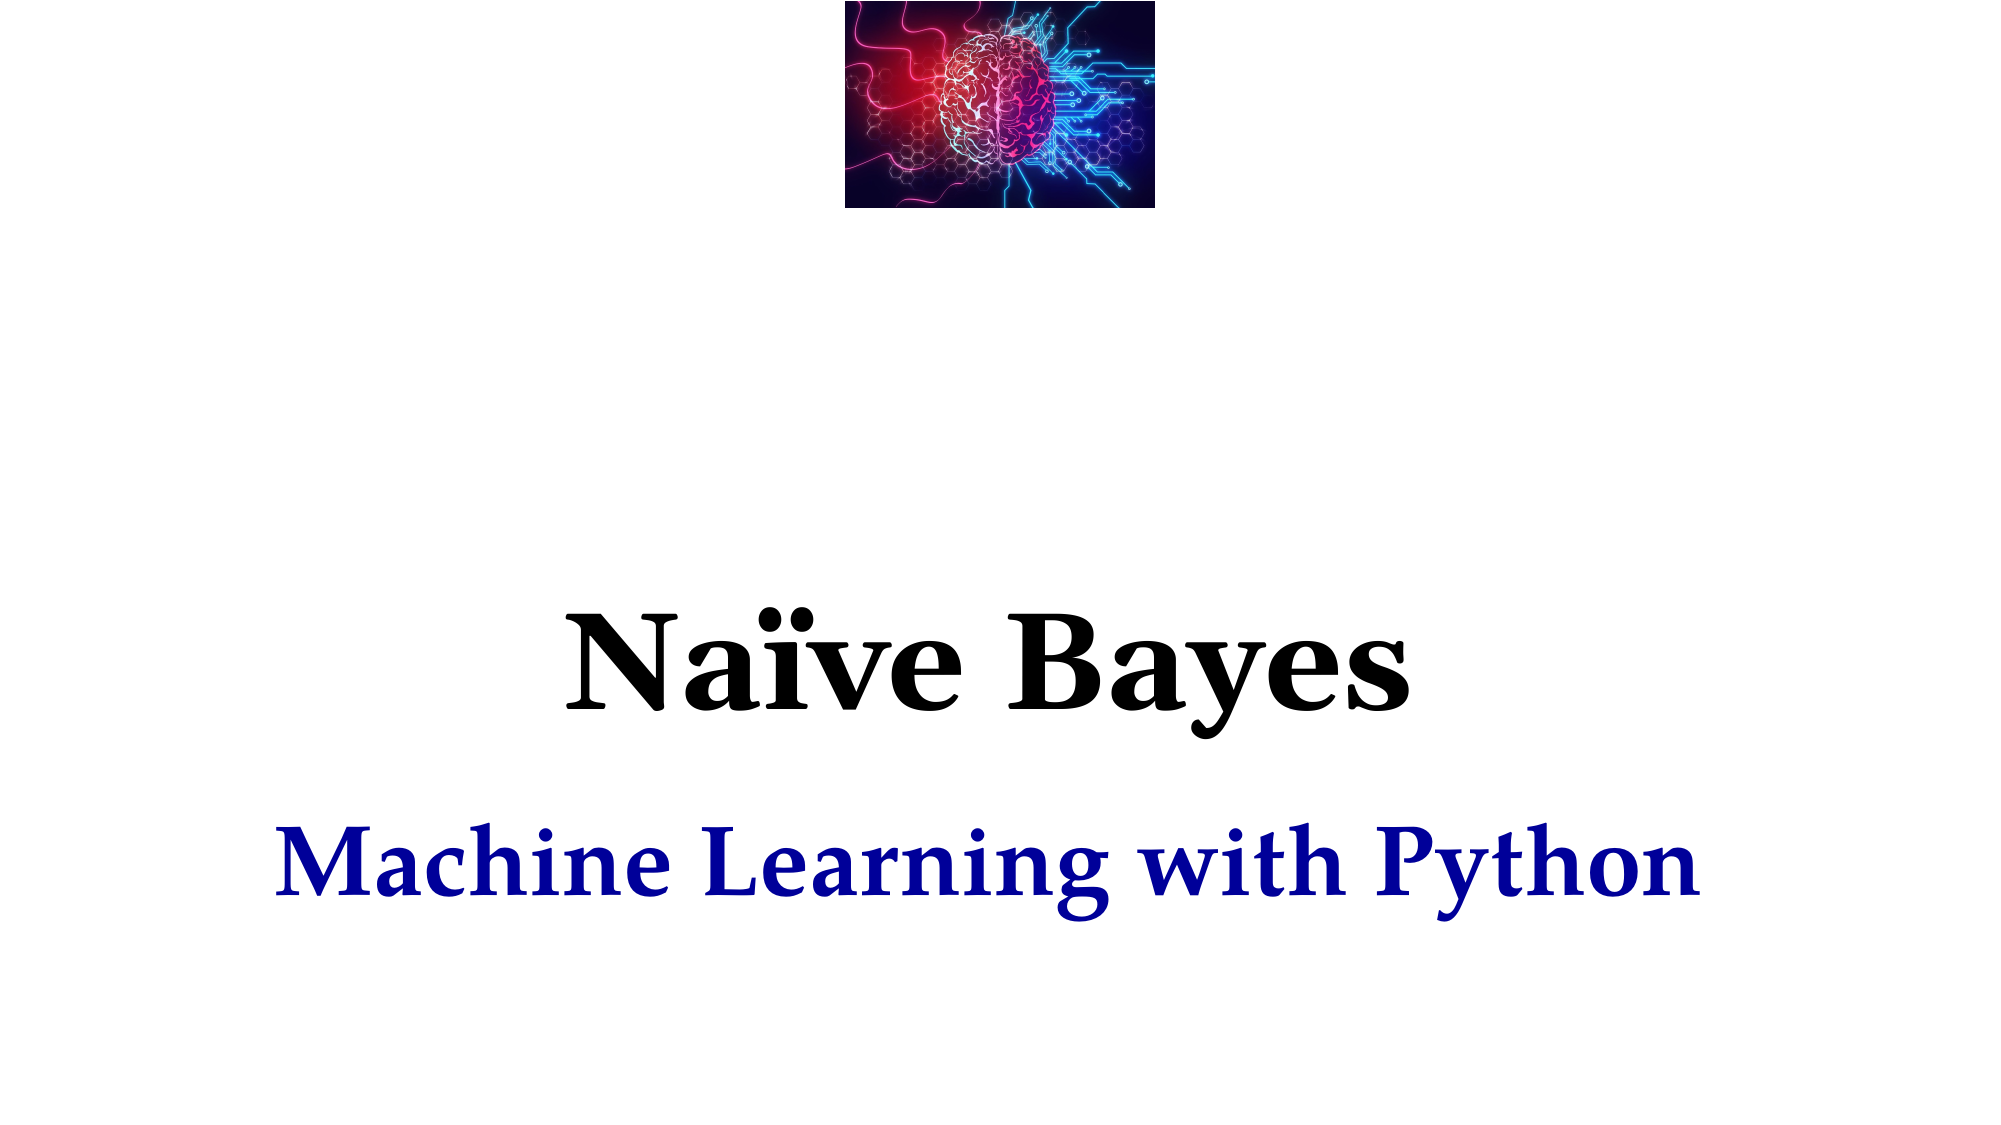

# Naïve Bayes
Machine Learning with Python